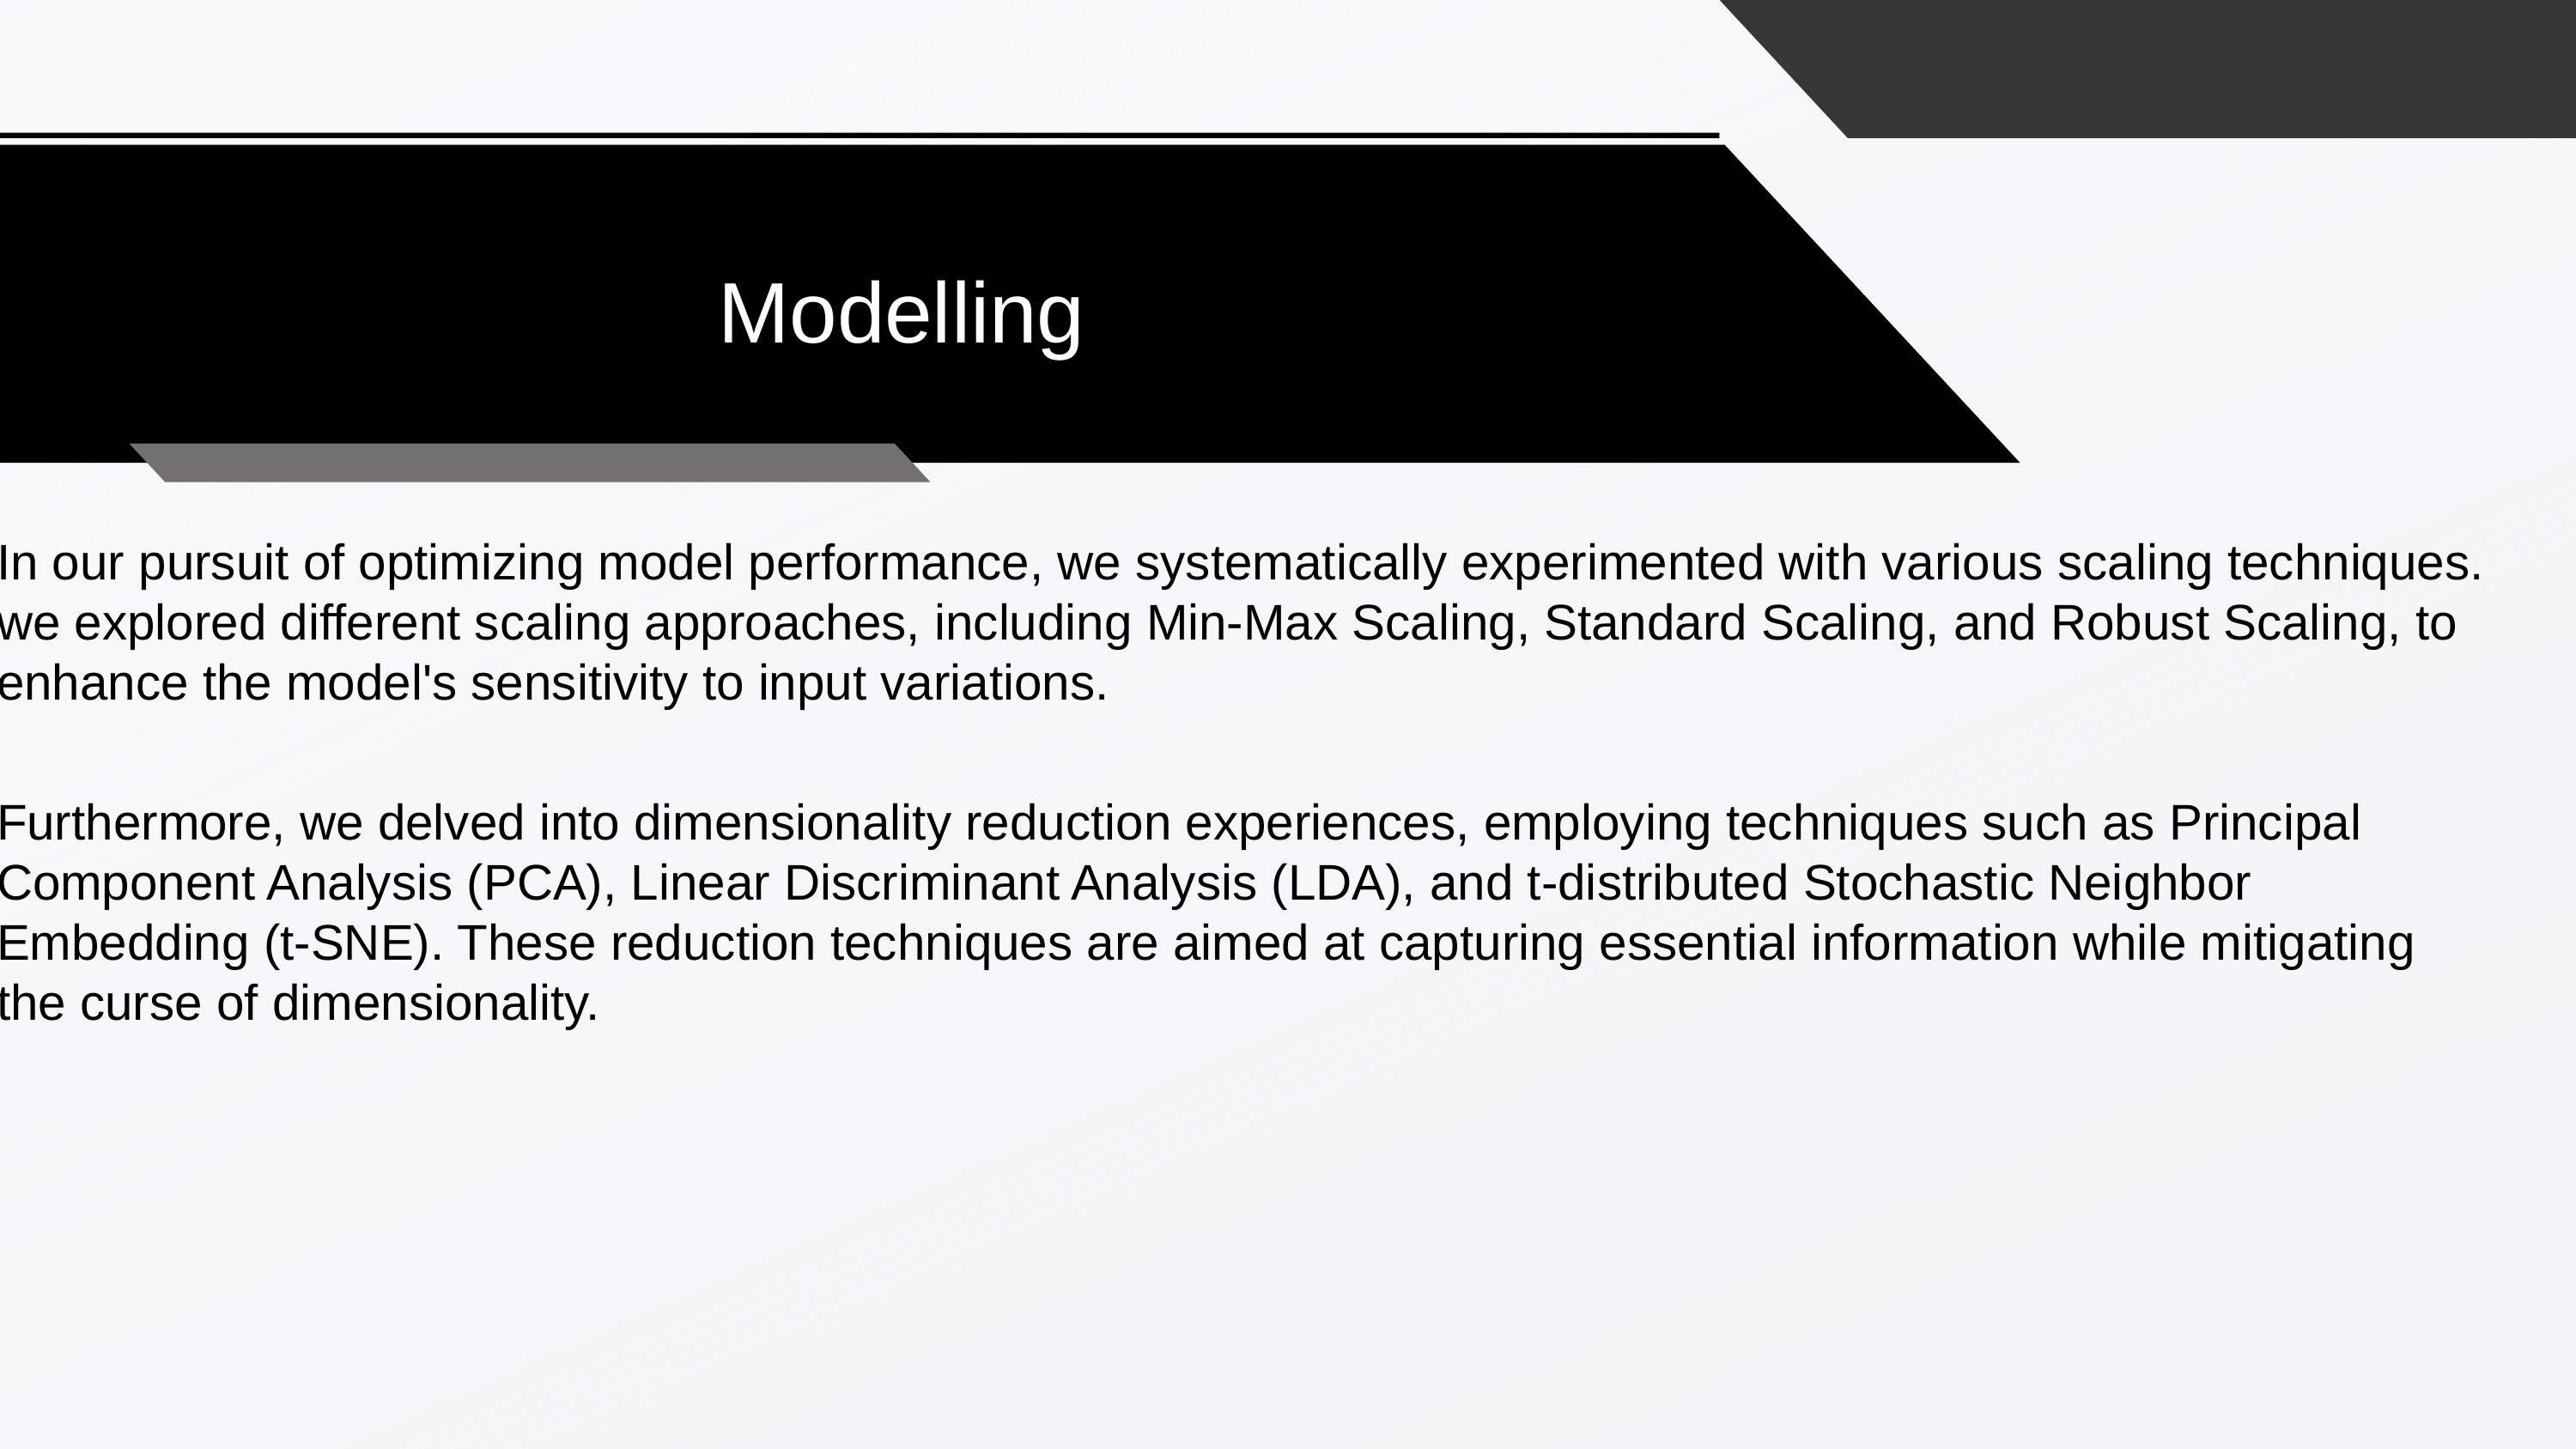

Modelling

In our pursuit of optimizing model performance, we systematically experimented with various scaling techniques. we explored different scaling approaches, including Min-Max Scaling, Standard Scaling, and Robust Scaling, to enhance the model's sensitivity to input variations.

Furthermore, we delved into dimensionality reduction experiences, employing techniques such as Principal Component Analysis (PCA), Linear Discriminant Analysis (LDA), and t-distributed Stochastic Neighbor Embedding (t-SNE). These reduction techniques are aimed at capturing essential information while mitigating the curse of dimensionality.